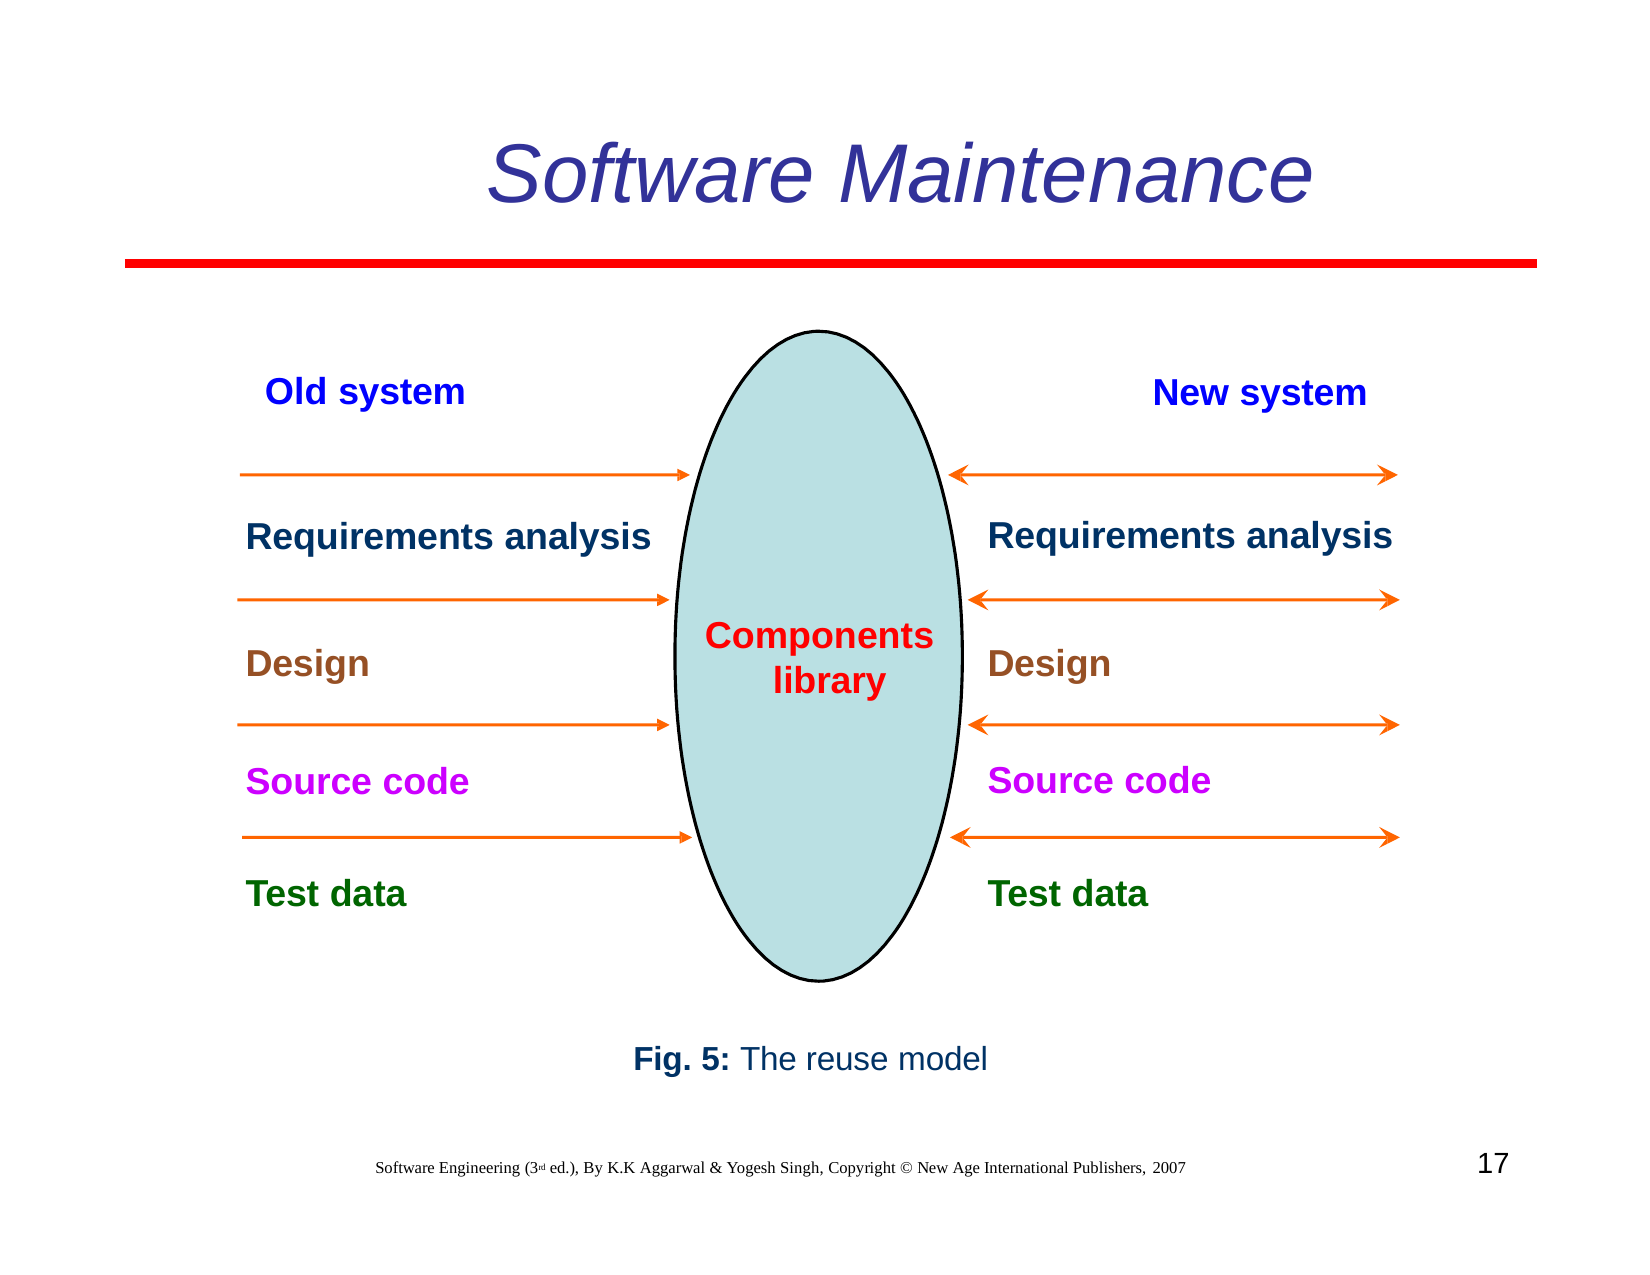

# Software Maintenance

Old system
New system

Requirements analysis
Requirements analysis

Components  library
Design
Design

Source code
Source code

Test data
Test data
Fig. 5: The reuse model
17
Software Engineering (3rd  ed.), By K.K Aggarwal & Yogesh Singh, Copyright © New Age International Publishers, 2007